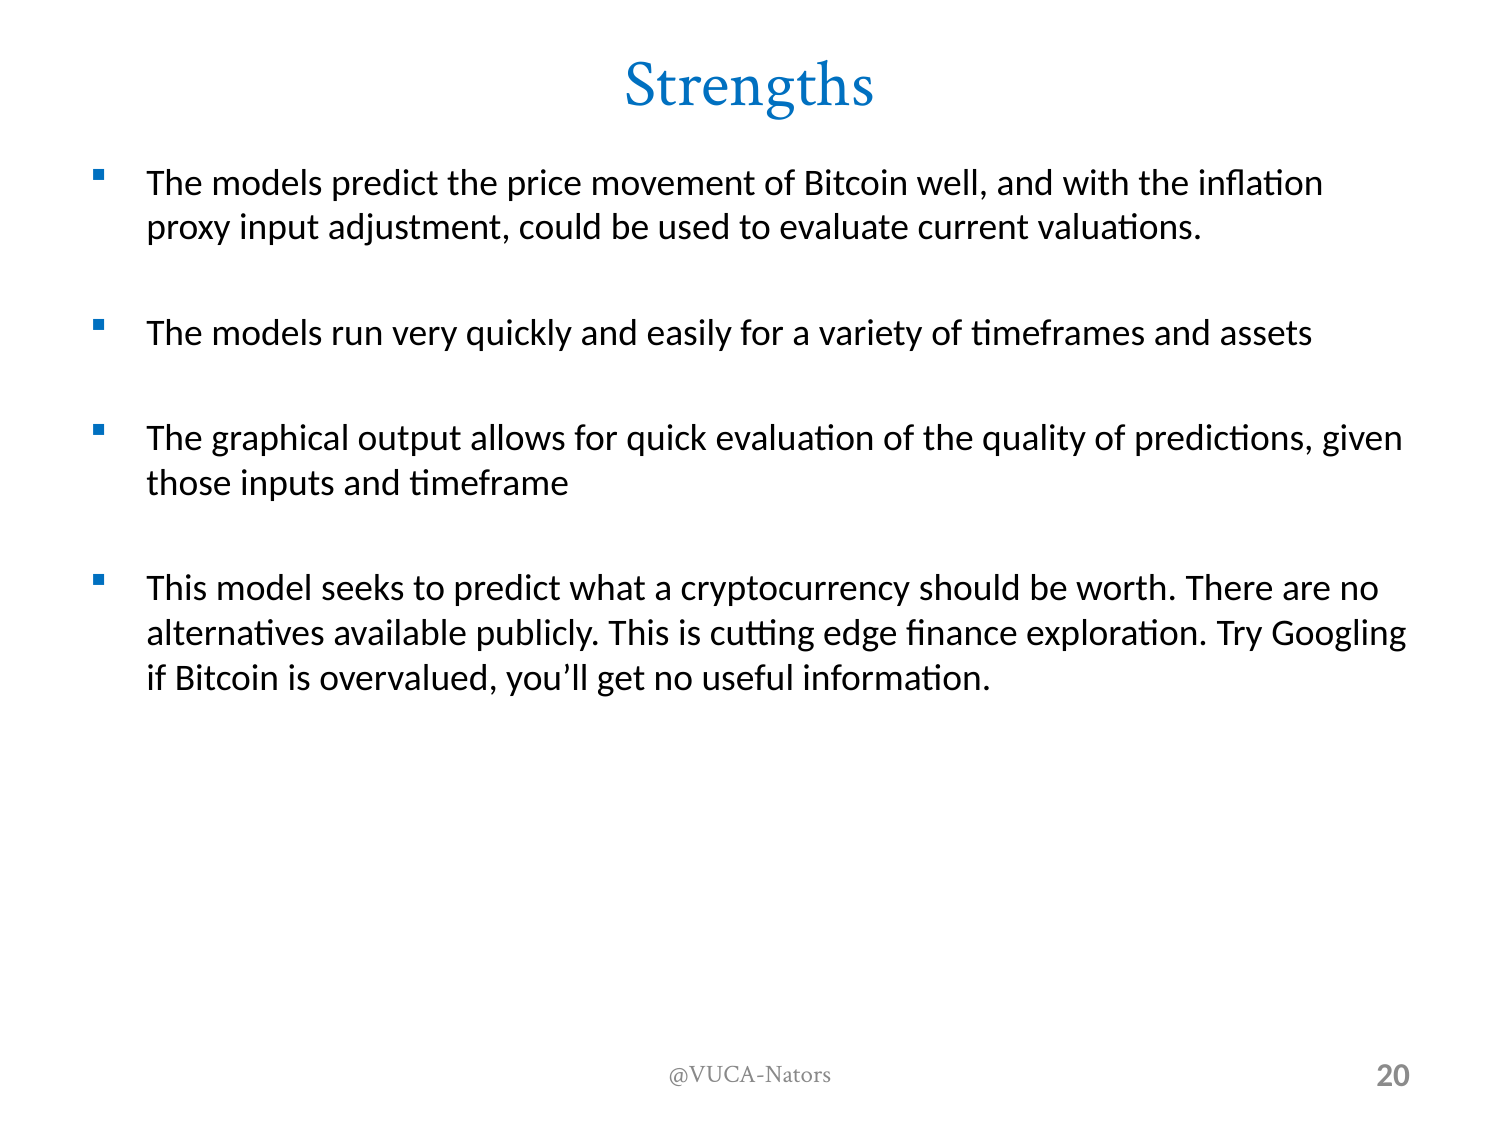

# Strengths
The models predict the price movement of Bitcoin well, and with the inflation proxy input adjustment, could be used to evaluate current valuations.

The models run very quickly and easily for a variety of timeframes and assets

The graphical output allows for quick evaluation of the quality of predictions, given those inputs and timeframe

This model seeks to predict what a cryptocurrency should be worth. There are no alternatives available publicly. This is cutting edge finance exploration. Try Googling if Bitcoin is overvalued, you’ll get no useful information.

@VUCA-Nators
20